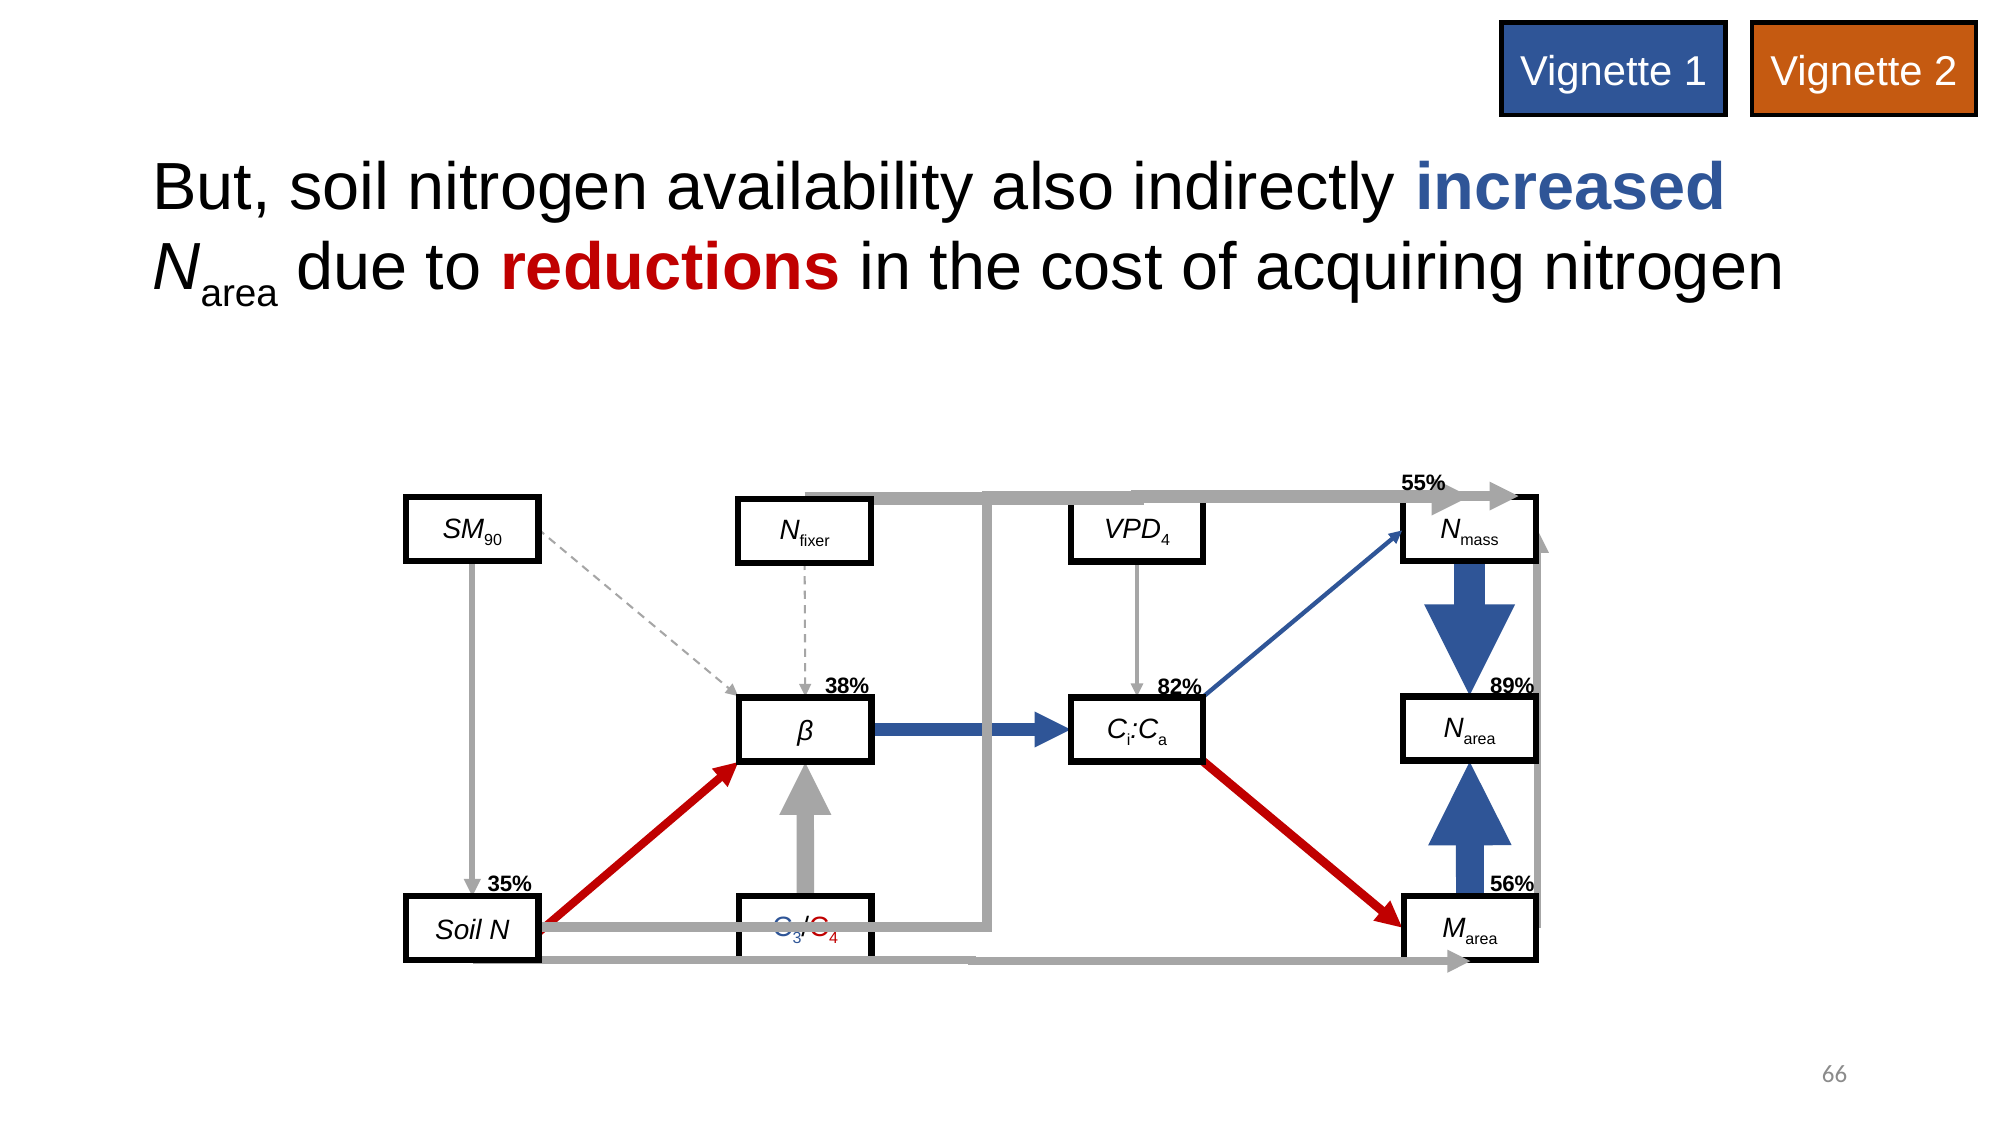

Vignette 1
Vignette 2
# But, soil nitrogen availability also indirectly increased Narea due to reductions in the cost of acquiring nitrogen
55%
SM90
Nmass
VPD4
Nfixer

89%
38%
82%
Νarea
β
Ci:Ca
56%
35%
C3/C4
Soil N
Marea
66